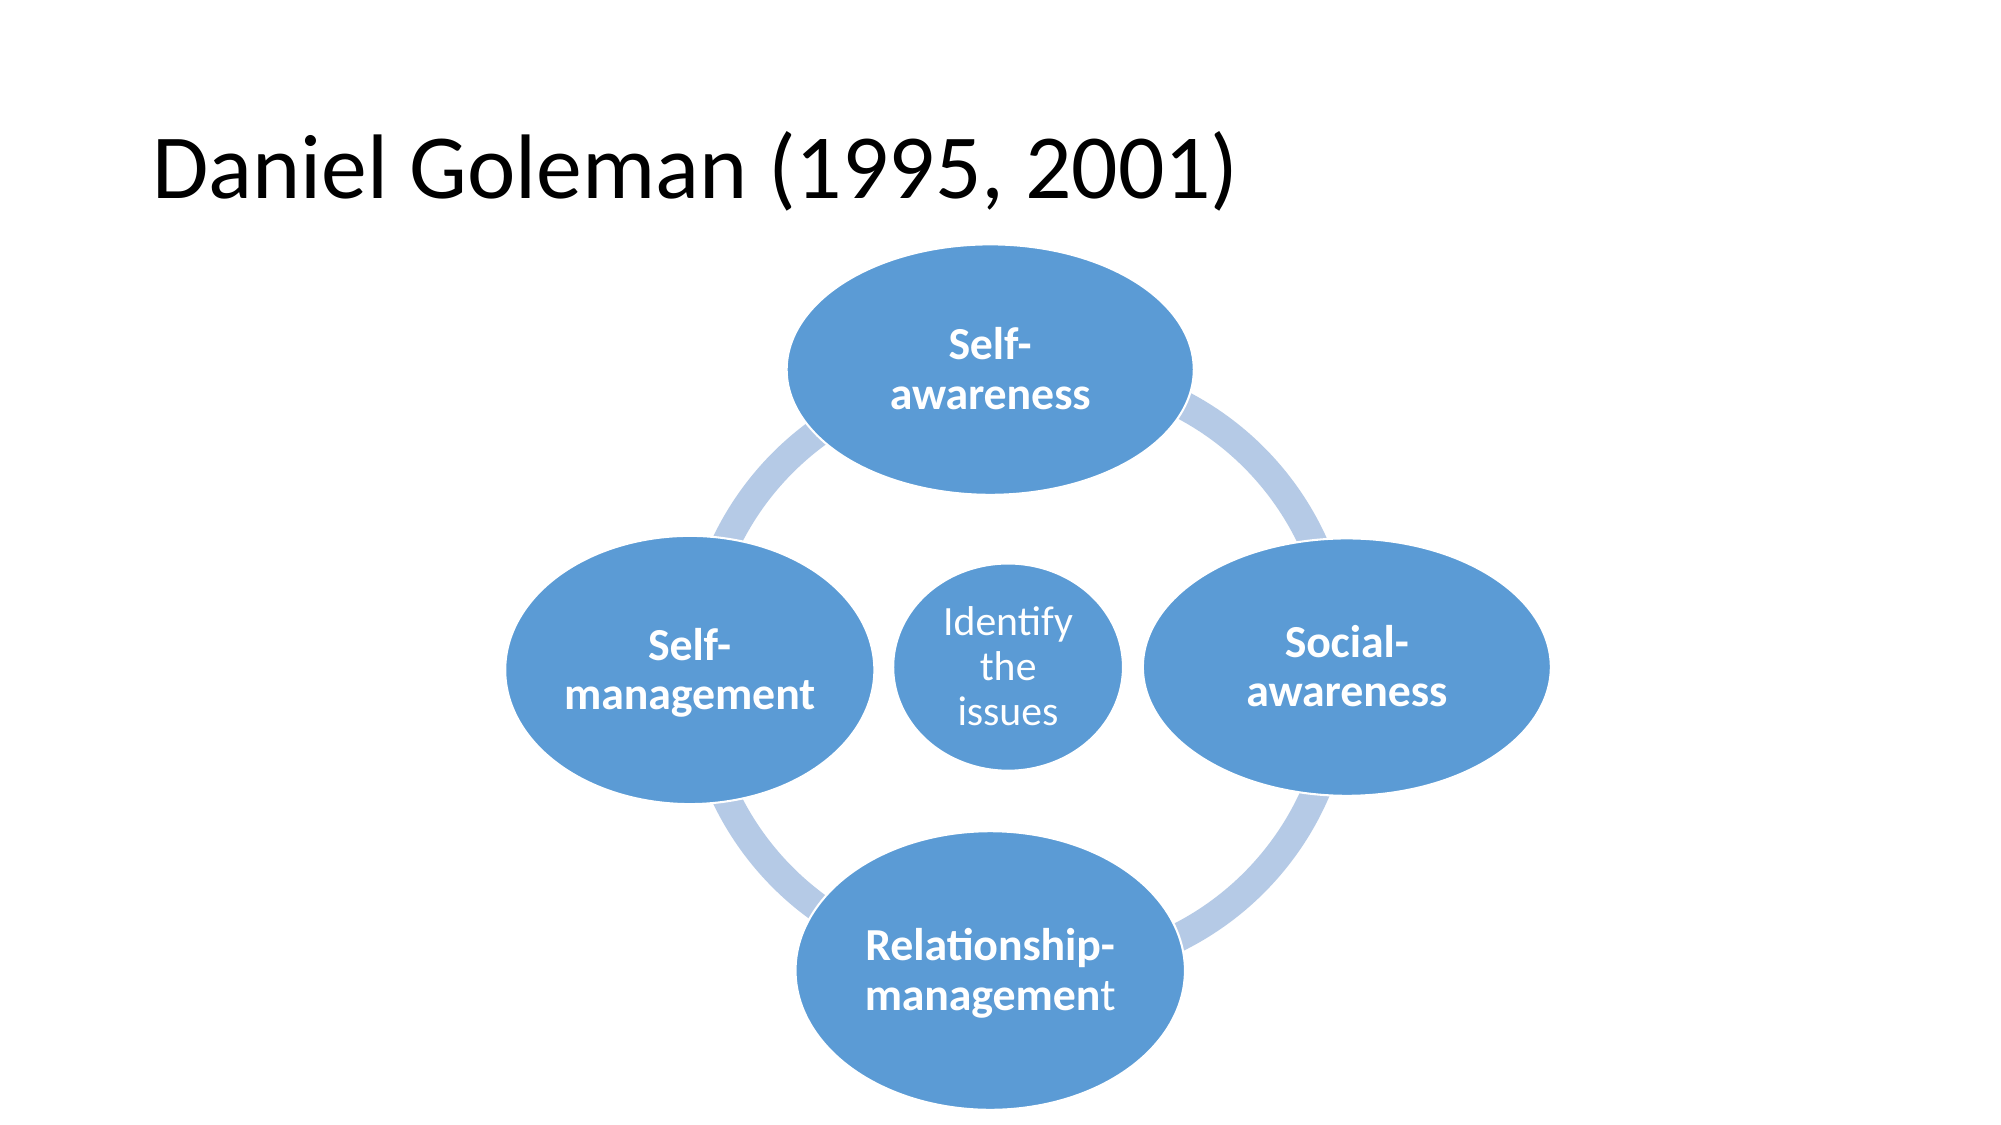

# Daniel Goleman (1995, 2001)
Identify the issues
Self-awareness
Social-awareness
Relationship-management
Self-management